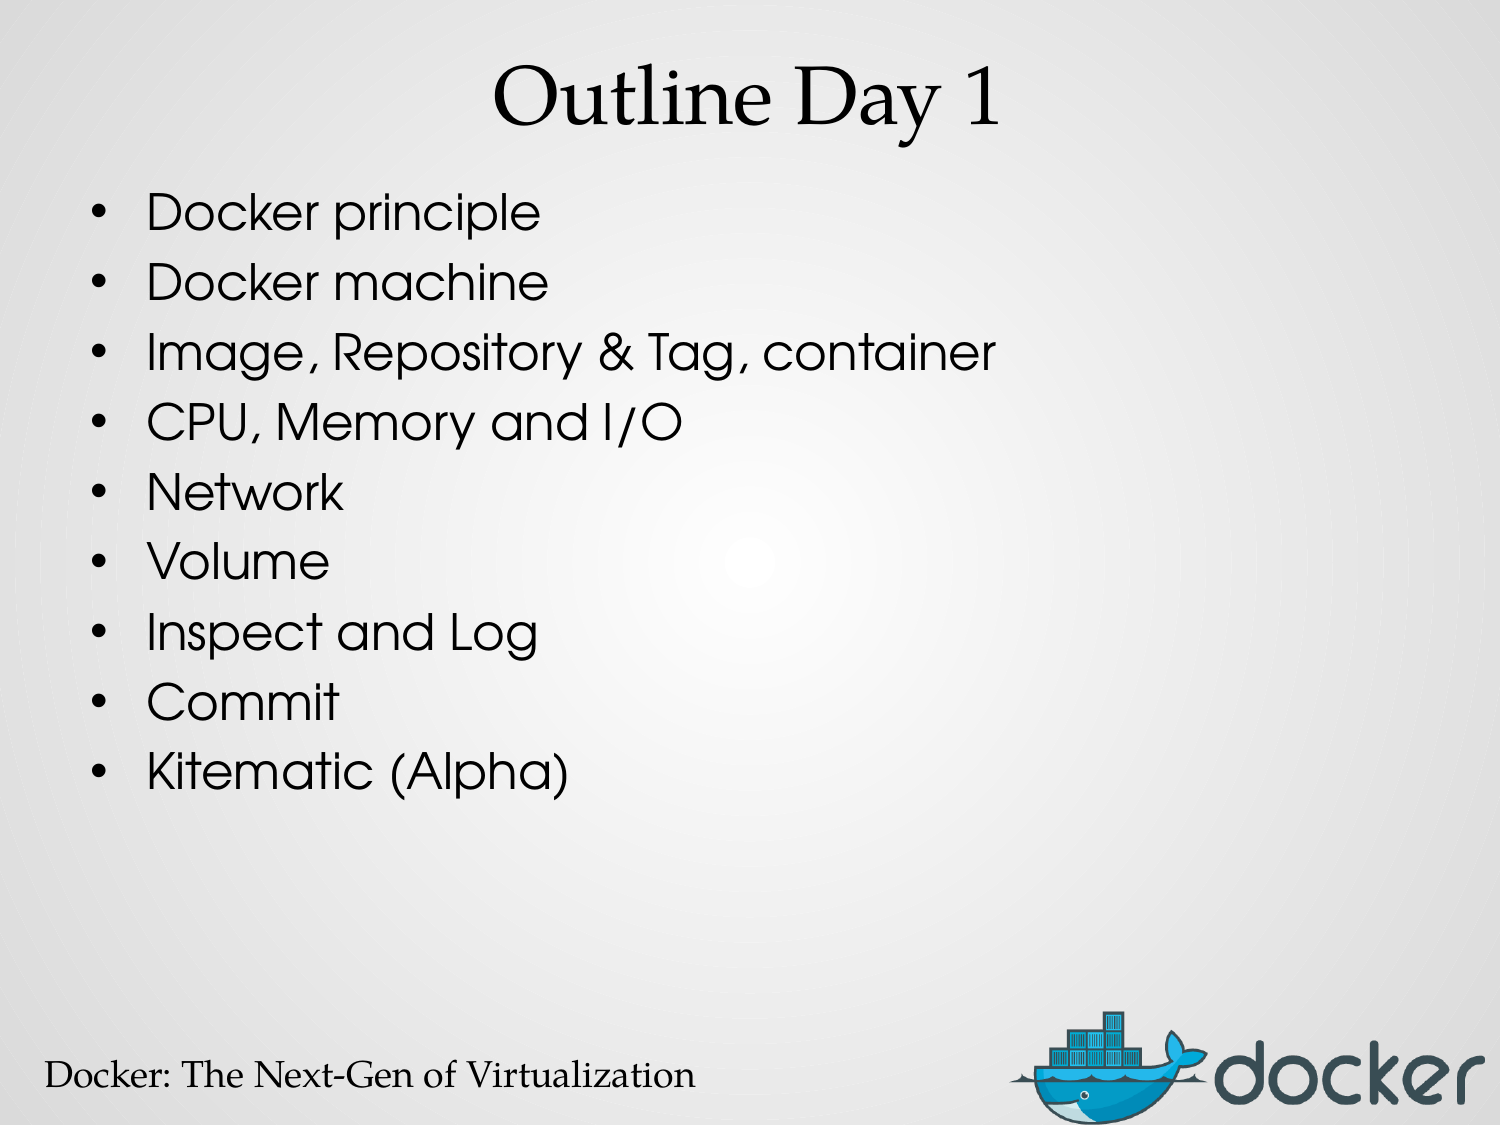

# Outline Day 1
Docker principle
Docker machine
Image, Repository & Tag, container
CPU, Memory and I/O
Network
Volume
Inspect and Log
Commit
Kitematic (Alpha)

Docker: The Next-Gen of Virtualization